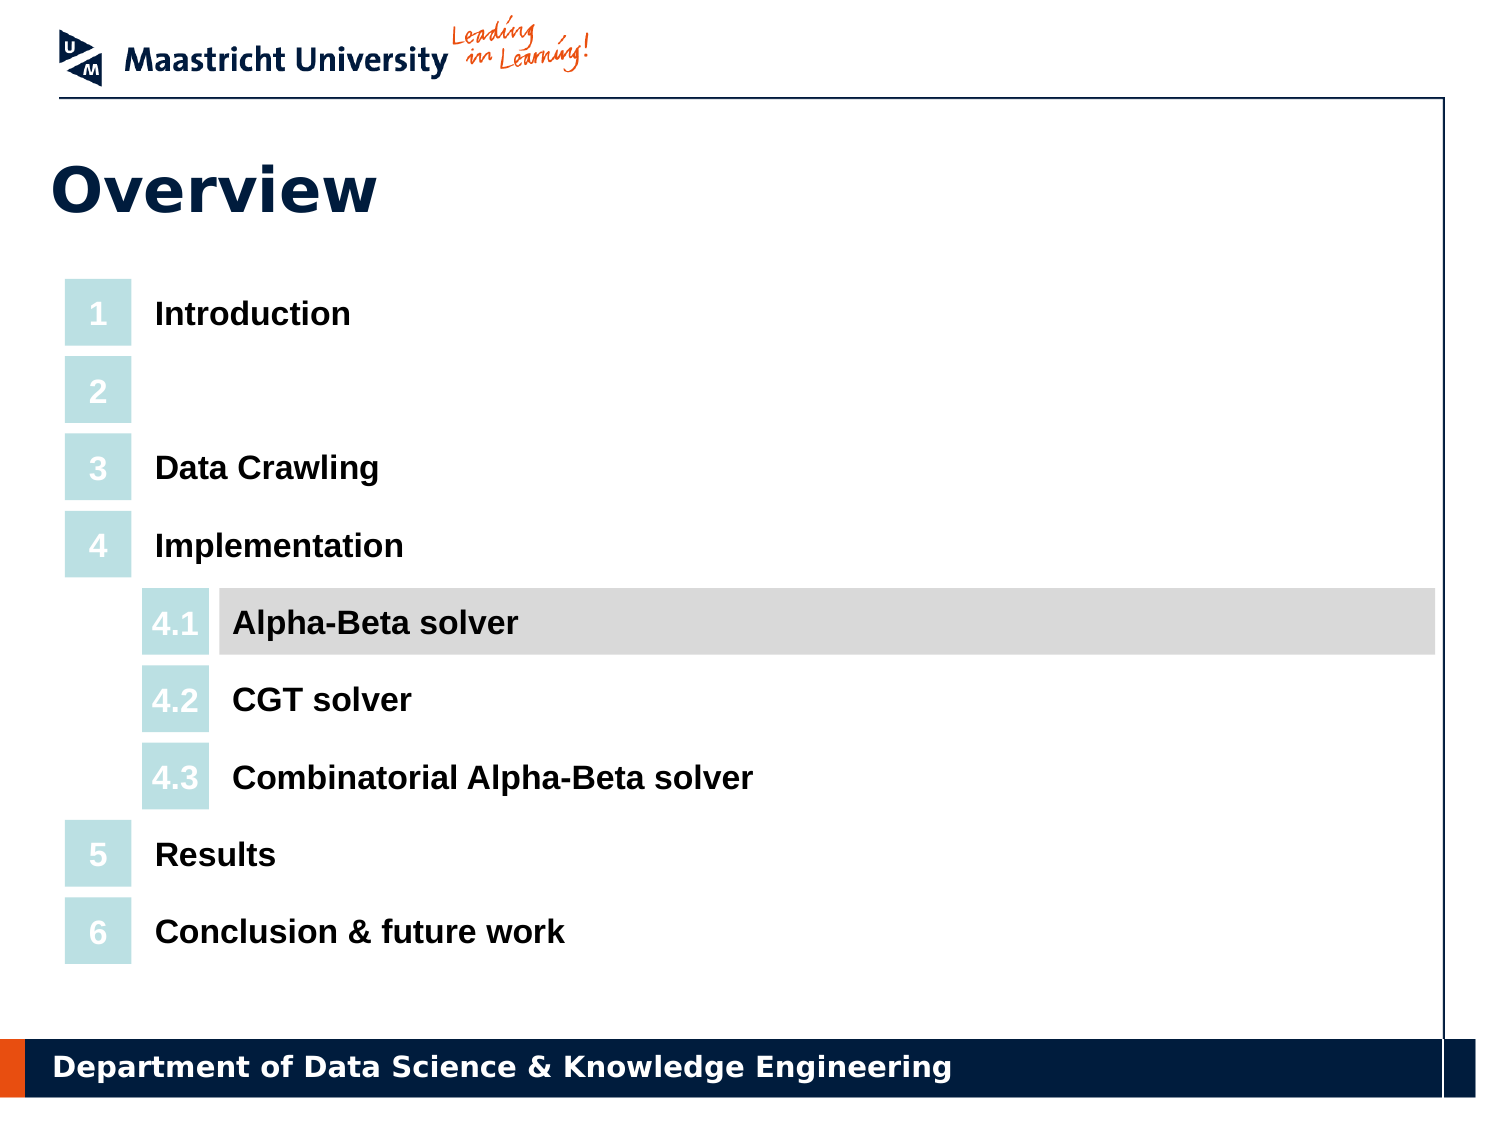

# Overview
1
Introduction
2

3
Data Crawling
4
Implementation
4.1

Alpha-Beta solver
4.2
CGT solver
4.3
Combinatorial Alpha-Beta solver
5
Results
6
Conclusion & future work